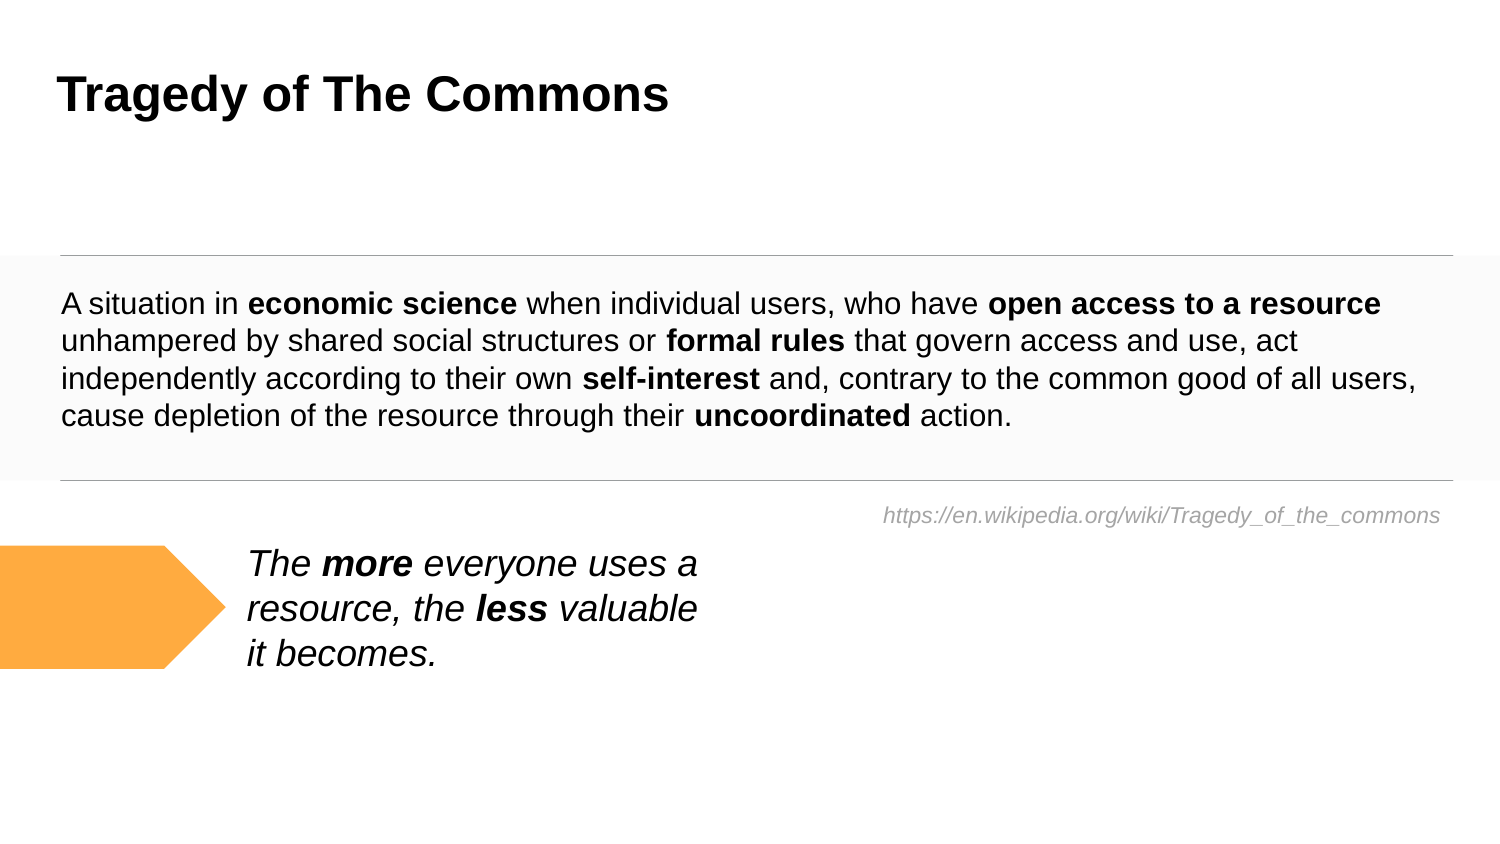

# Tragedy of The Commons

A situation in economic science when individual users, who have open access to a resource unhampered by shared social structures or formal rules that govern access and use, act independently according to their own self-interest and, contrary to the common good of all users, cause depletion of the resource through their uncoordinated action.
https://en.wikipedia.org/wiki/Tragedy_of_the_commons
The more everyone uses a resource, the less valuable it becomes.

67